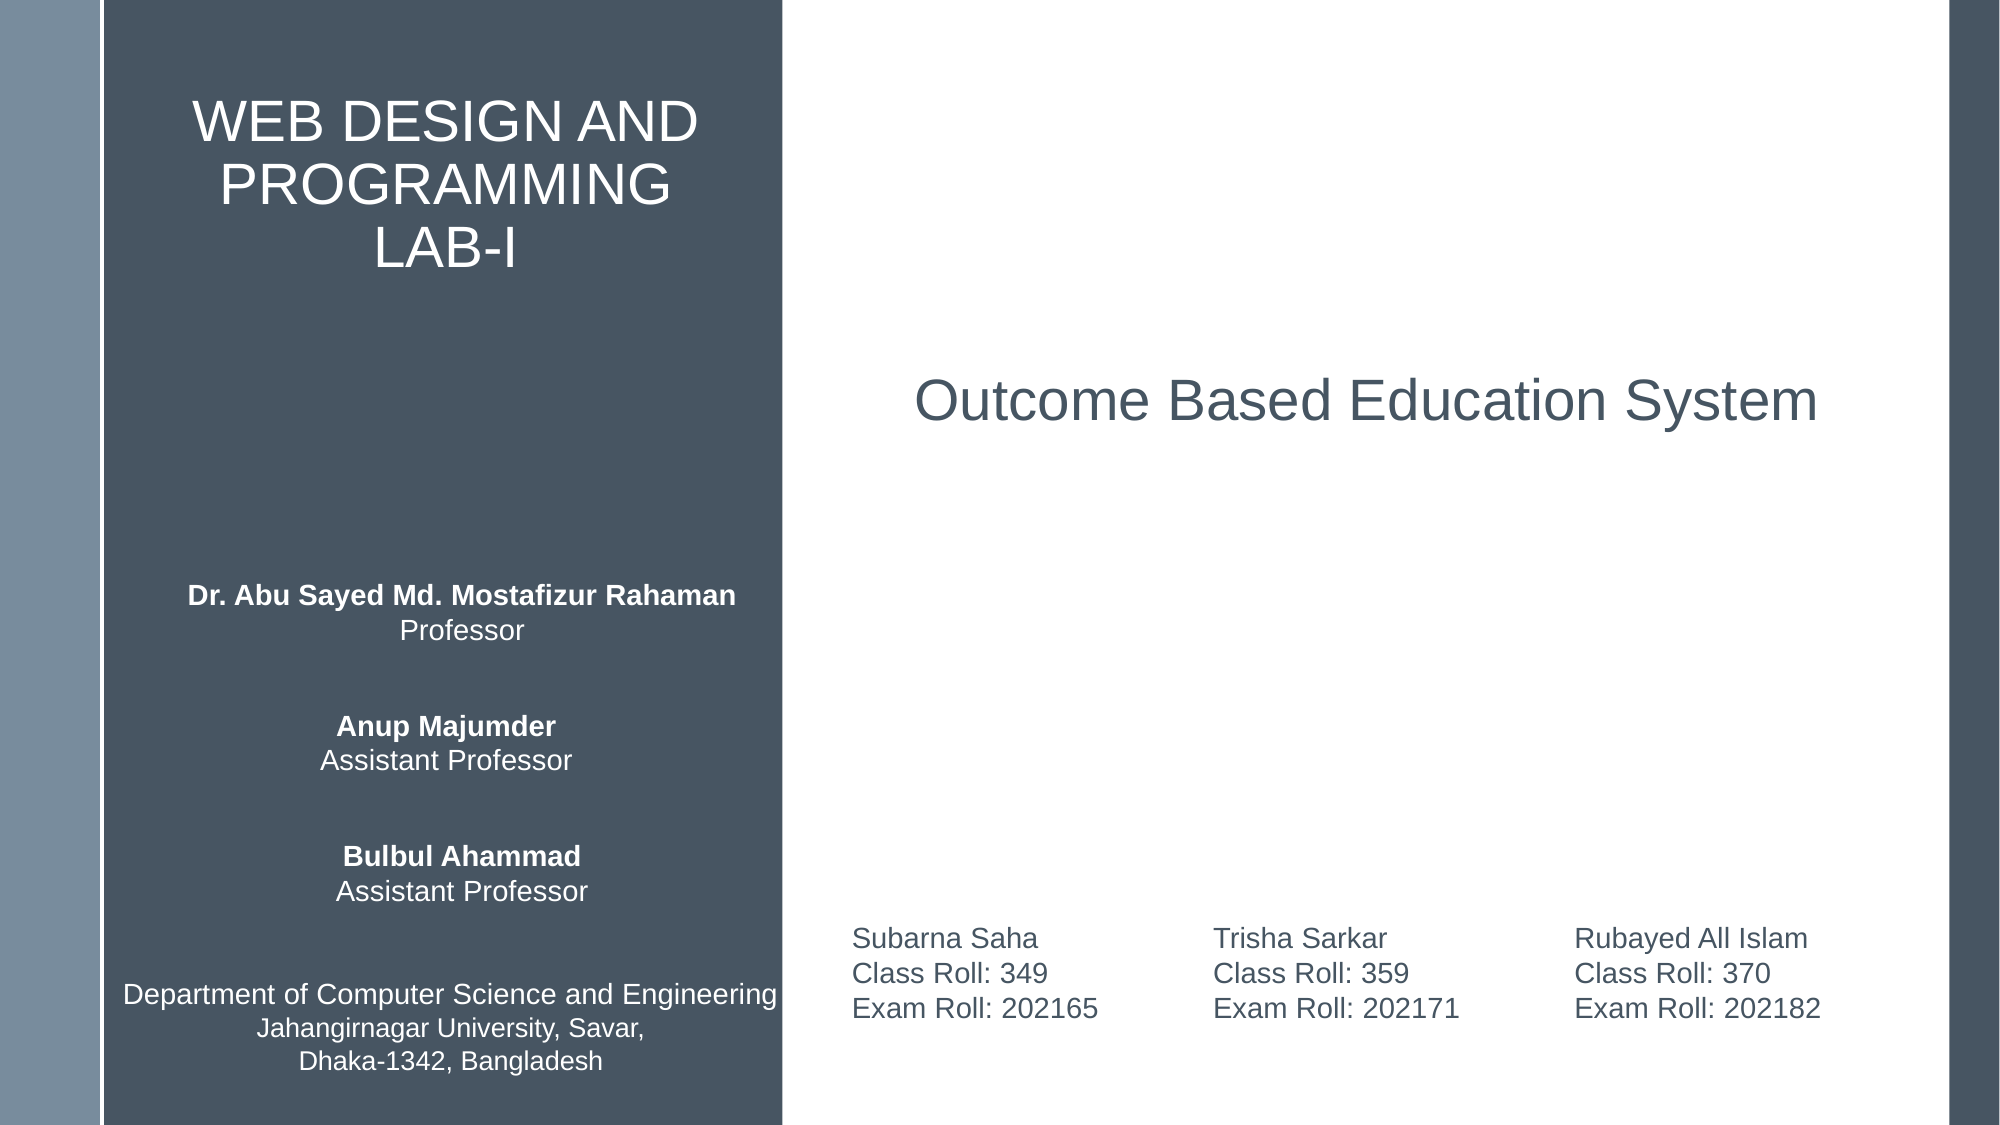

# Web Design and Programming Lab-I
Outcome Based Education System

Dr. Abu Sayed Md. Mostafizur Rahaman
Professor
Anup Majumder
Assistant Professor
Bulbul Ahammad
Assistant Professor
Subarna Saha
Class Roll: 349
Exam Roll: 202165
Trisha Sarkar
Class Roll: 359
Exam Roll: 202171
Rubayed All Islam
Class Roll: 370
Exam Roll: 202182
Department of Computer Science and Engineering
Jahangirnagar University, Savar,
Dhaka-1342, Bangladesh